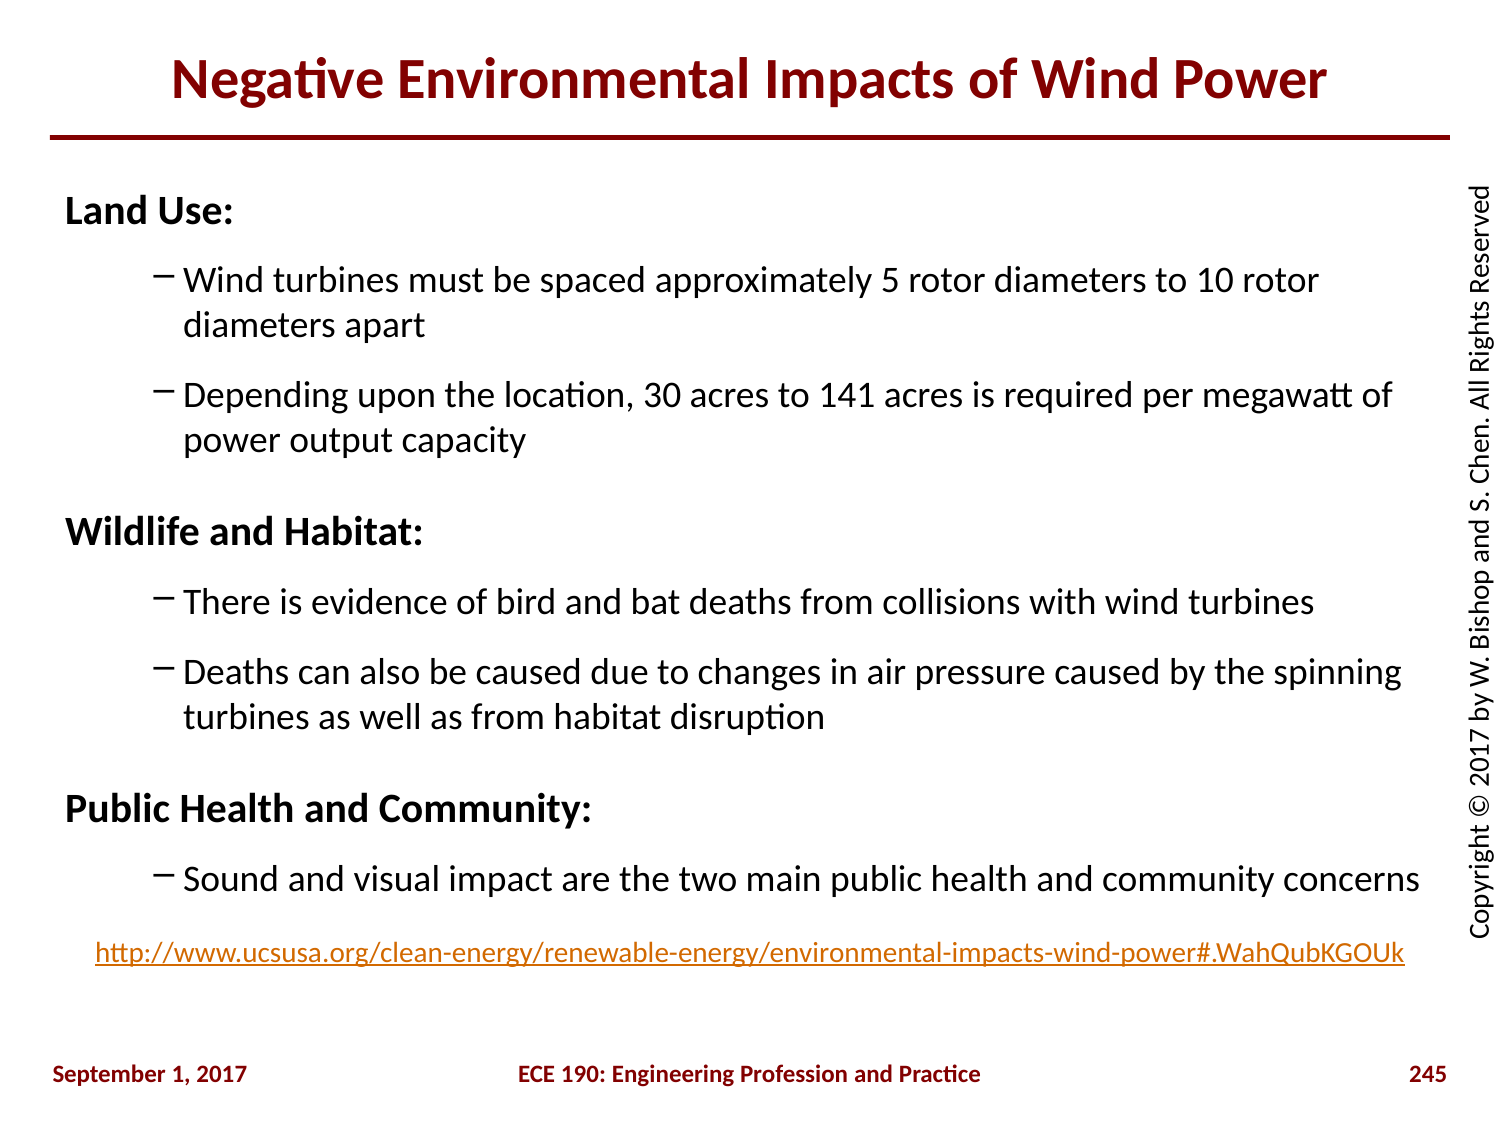

# Negative Environmental Impacts of Wind Power
Land Use:
Wind turbines must be spaced approximately 5 rotor diameters to 10 rotor diameters apart
Depending upon the location, 30 acres to 141 acres is required per megawatt of power output capacity
Wildlife and Habitat:
There is evidence of bird and bat deaths from collisions with wind turbines
Deaths can also be caused due to changes in air pressure caused by the spinning turbines as well as from habitat disruption
Public Health and Community:
Sound and visual impact are the two main public health and community concerns
http://www.ucsusa.org/clean-energy/renewable-energy/environmental-impacts-wind-power#.WahQubKGOUk

September 1, 2017
ECE 190: Engineering Profession and Practice
245